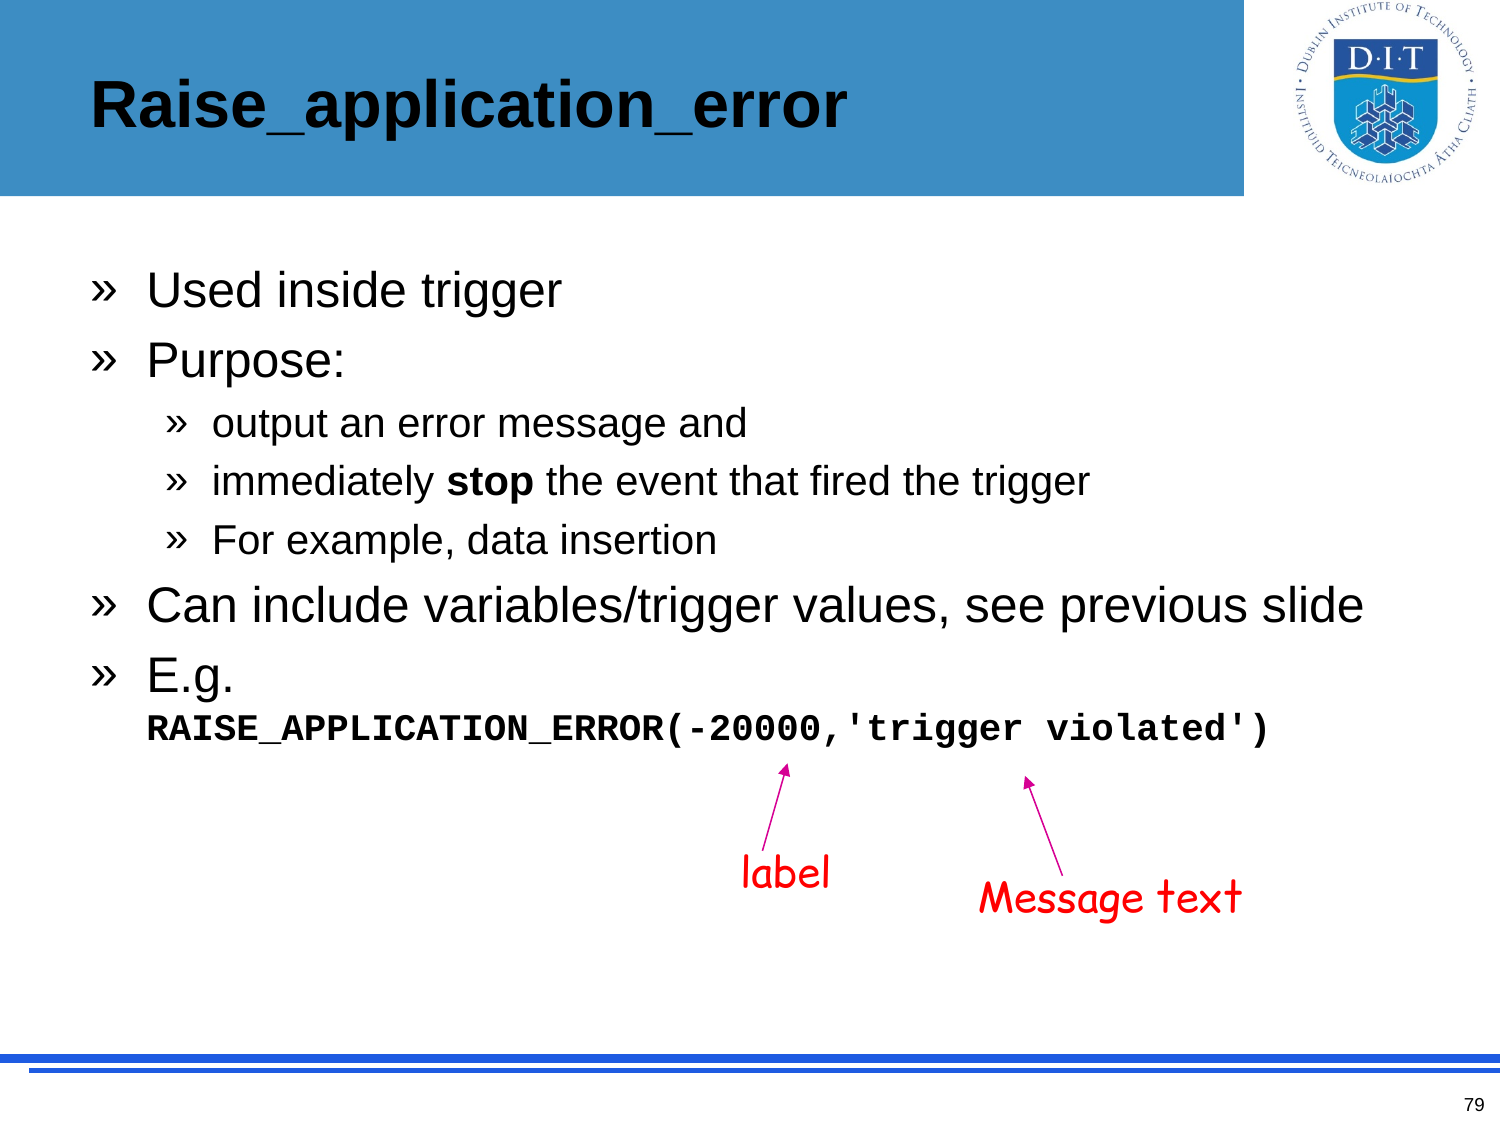

# Raise_application_error
Used inside trigger
Purpose:
output an error message and
immediately stop the event that fired the trigger
For example, data insertion
Can include variables/trigger values, see previous slide
E.g.
RAISE_APPLICATION_ERROR(-20000,'trigger violated')

label
Message text
79